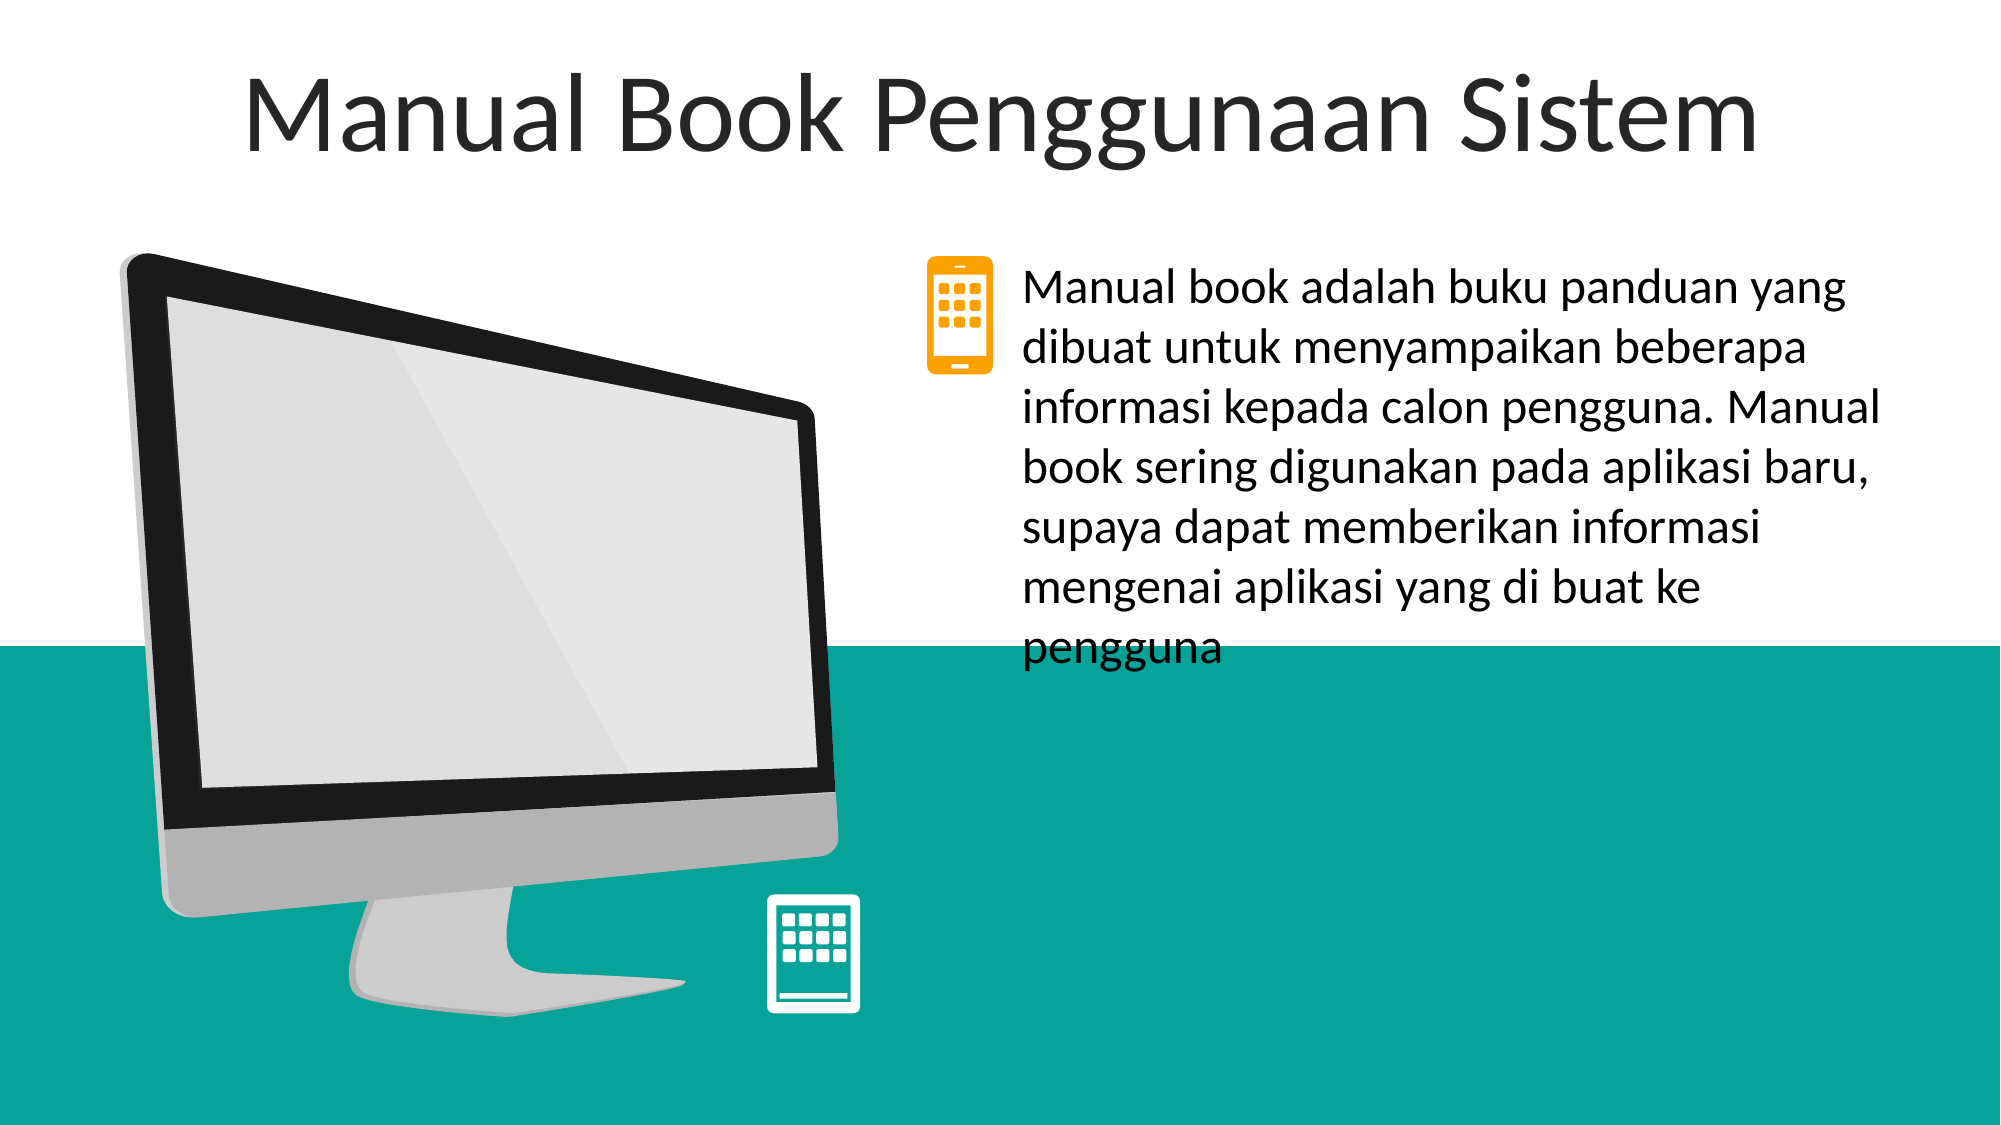

Manual Book Penggunaan Sistem
Manual book adalah buku panduan yang dibuat untuk menyampaikan beberapa informasi kepada calon pengguna. Manual book sering digunakan pada aplikasi baru, supaya dapat memberikan informasi mengenai aplikasi yang di buat ke pengguna